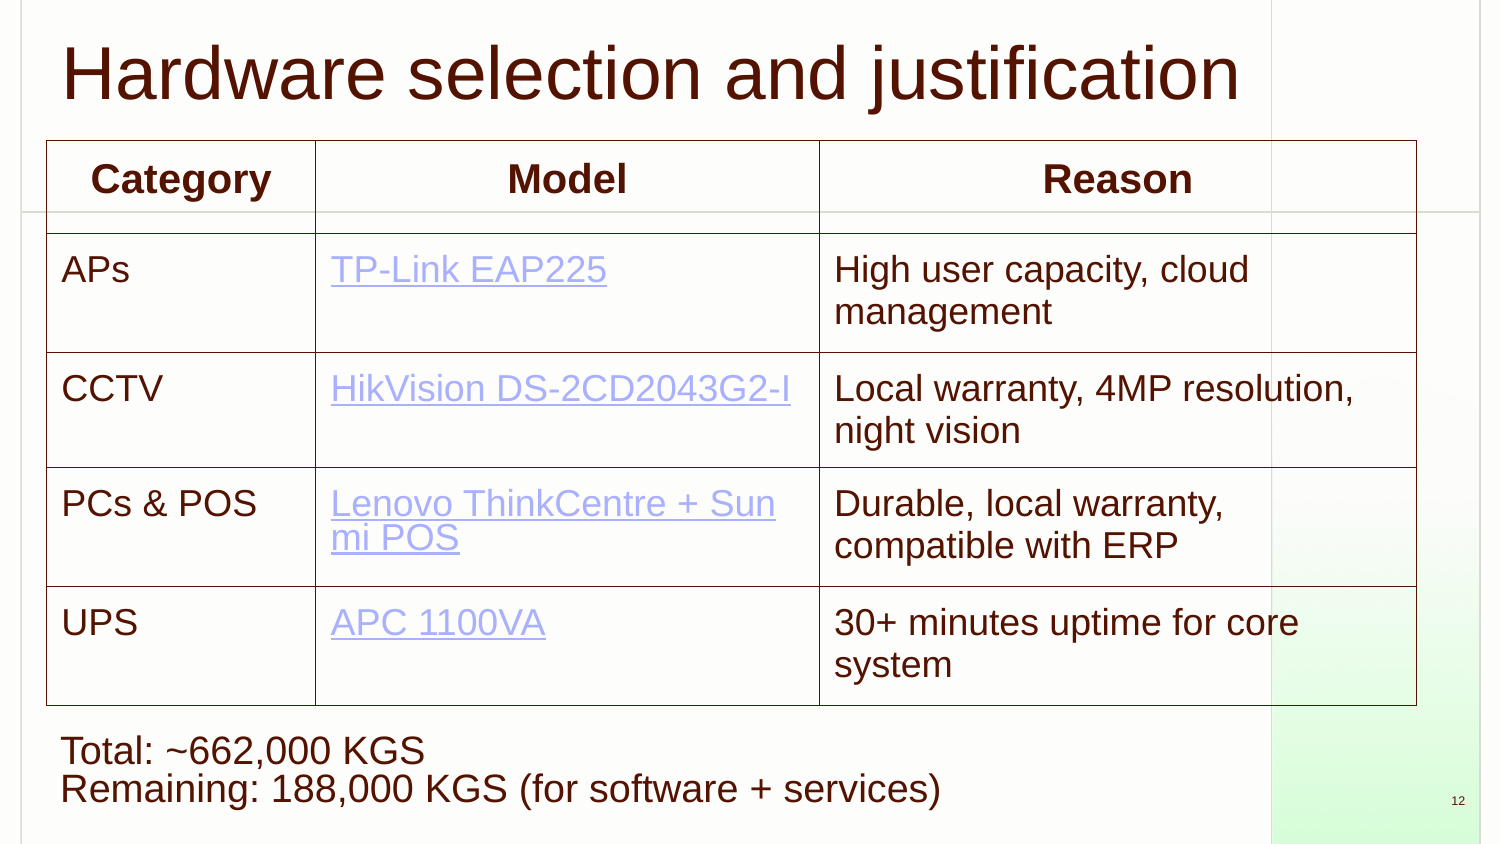

# Hardware selection and justification
| Category | Model | Reason |
| --- | --- | --- |
| APs | TP-Link EAP225 | High user capacity, cloud management |
| CCTV | HikVision DS-2CD2043G2-I | Local warranty, 4MP resolution, night vision |
| PCs & POS | Lenovo ThinkCentre + Sunmi POS | Durable, local warranty, compatible with ERP |
| UPS | APC 1100VA | 30+ minutes uptime for core system |
Total: ~662,000 KGS
Remaining: 188,000 KGS (for software + services)
12